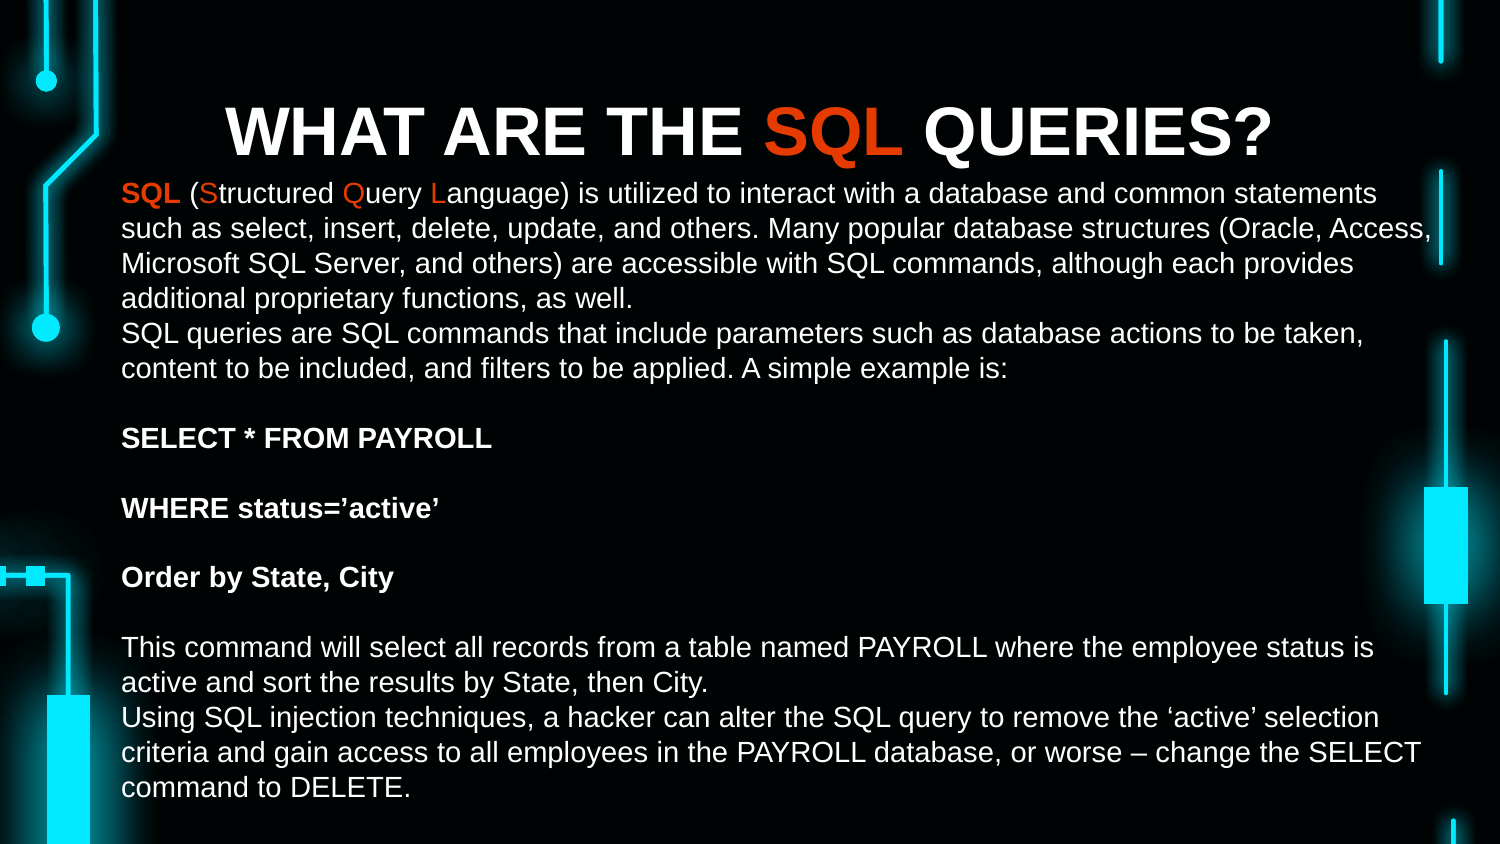

# WHAT ARE THE SQL QUERIES?
SQL (Structured Query Language) is utilized to interact with a database and common statements such as select, insert, delete, update, and others. Many popular database structures (Oracle, Access, Microsoft SQL Server, and others) are accessible with SQL commands, although each provides additional proprietary functions, as well.
SQL queries are SQL commands that include parameters such as database actions to be taken, content to be included, and filters to be applied. A simple example is:

SELECT * FROM PAYROLL

WHERE status=’active’

Order by State, City

This command will select all records from a table named PAYROLL where the employee status is active and sort the results by State, then City.
Using SQL injection techniques, a hacker can alter the SQL query to remove the ‘active’ selection criteria and gain access to all employees in the PAYROLL database, or worse – change the SELECT command to DELETE.